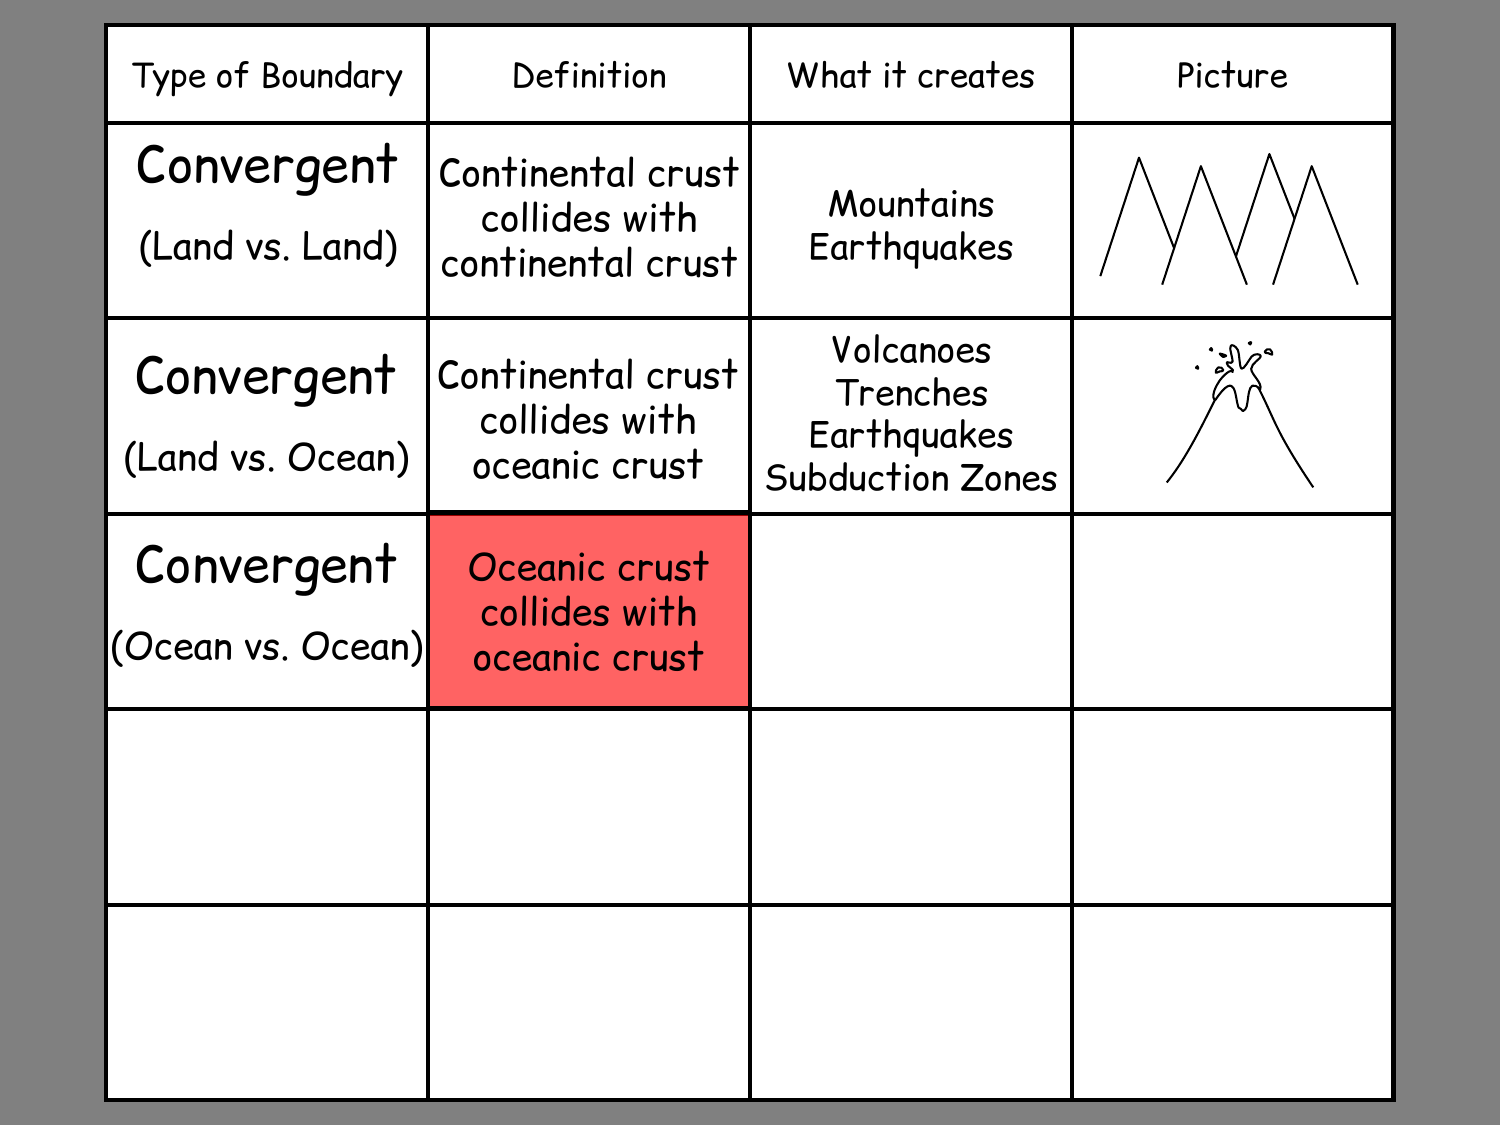

Type of Boundary
Definition
What it creates
Picture

Convergent
Continental crust collides with continental crust

`
`
Mountains
Earthquakes
(Land vs. Land)
Volcanoes
Trenches
Earthquakes
Subduction Zones
Convergent

Continental crust collides with oceanic crust

(Land vs. Ocean)

Convergent
Oceanic crust collides with oceanic crust
(Ocean vs. Ocean)